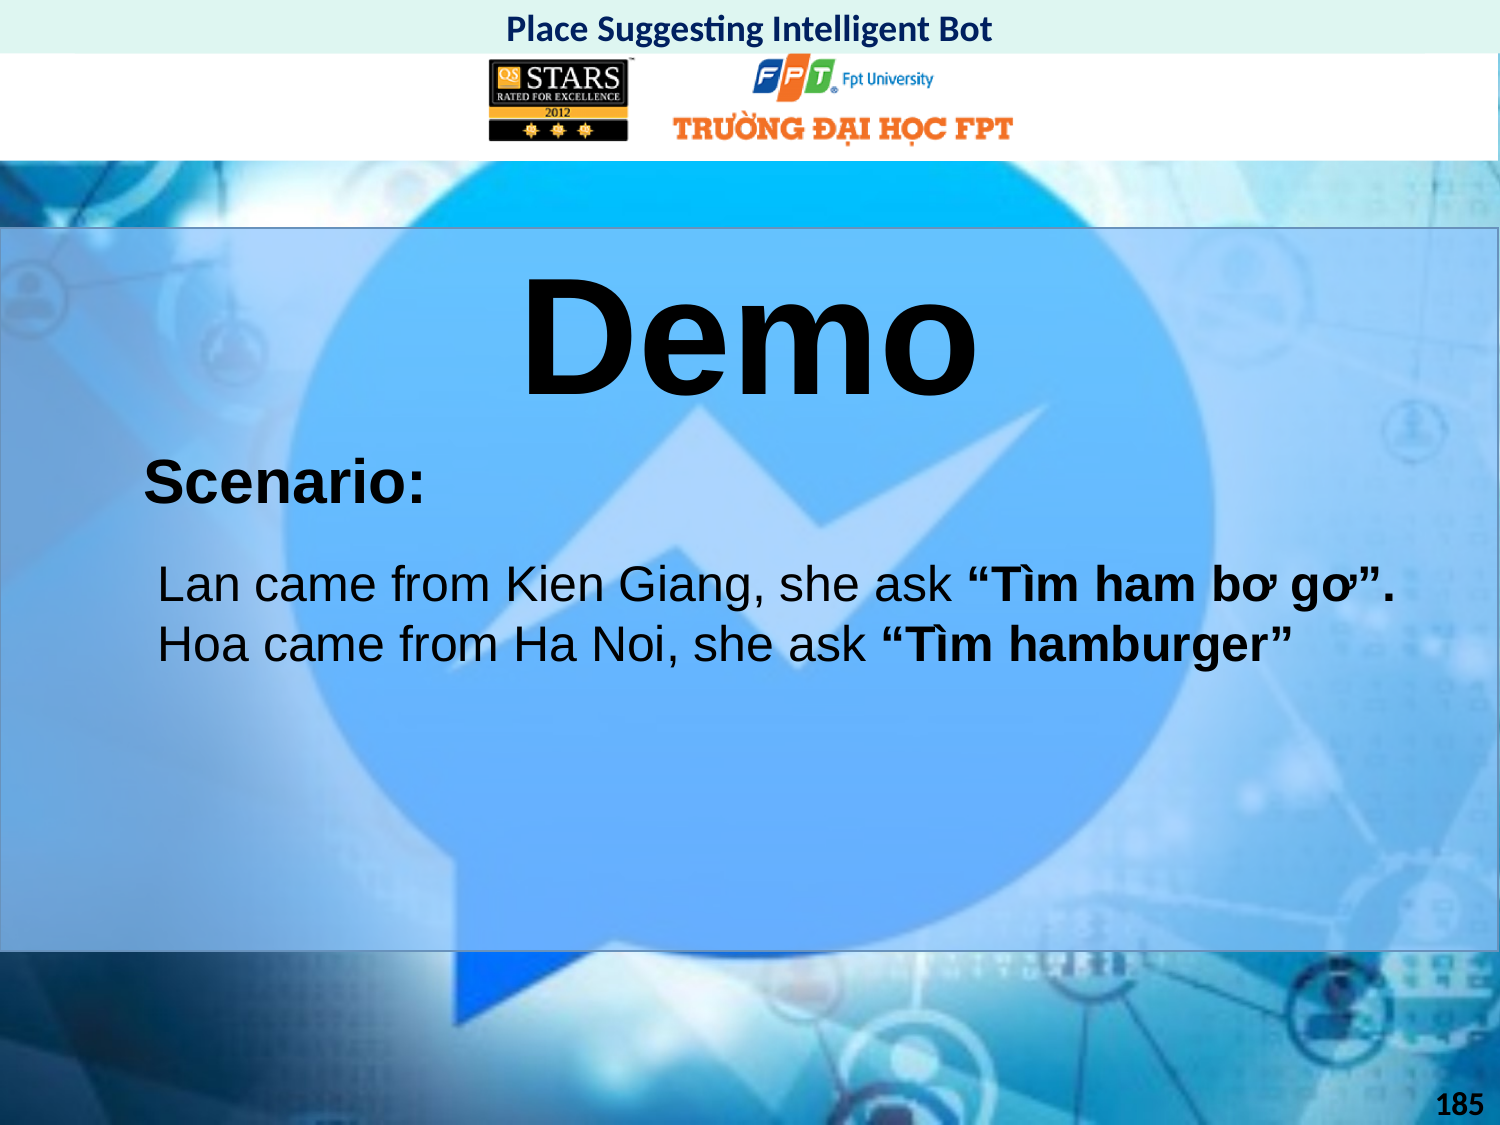

Place Suggesting Intelligent Bot

# Demo
Scenario:
Lan came from Kien Giang, she ask “Tìm ham bơ gơ”.
Hoa came from Ha Noi, she ask “Tìm hamburger”
185